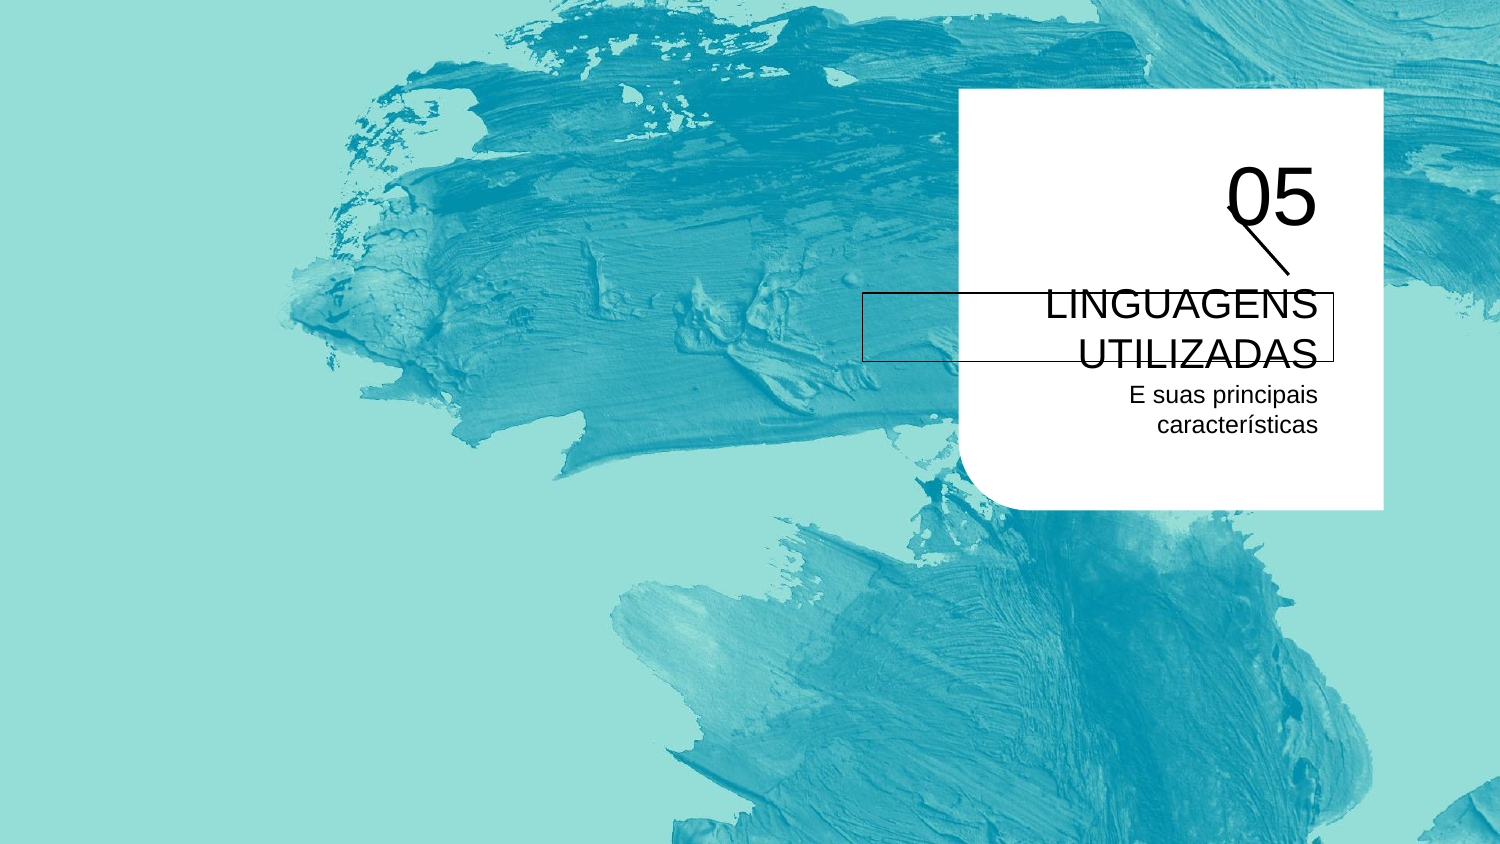

05
# LINGUAGENS UTILIZADAS
E suas principais características